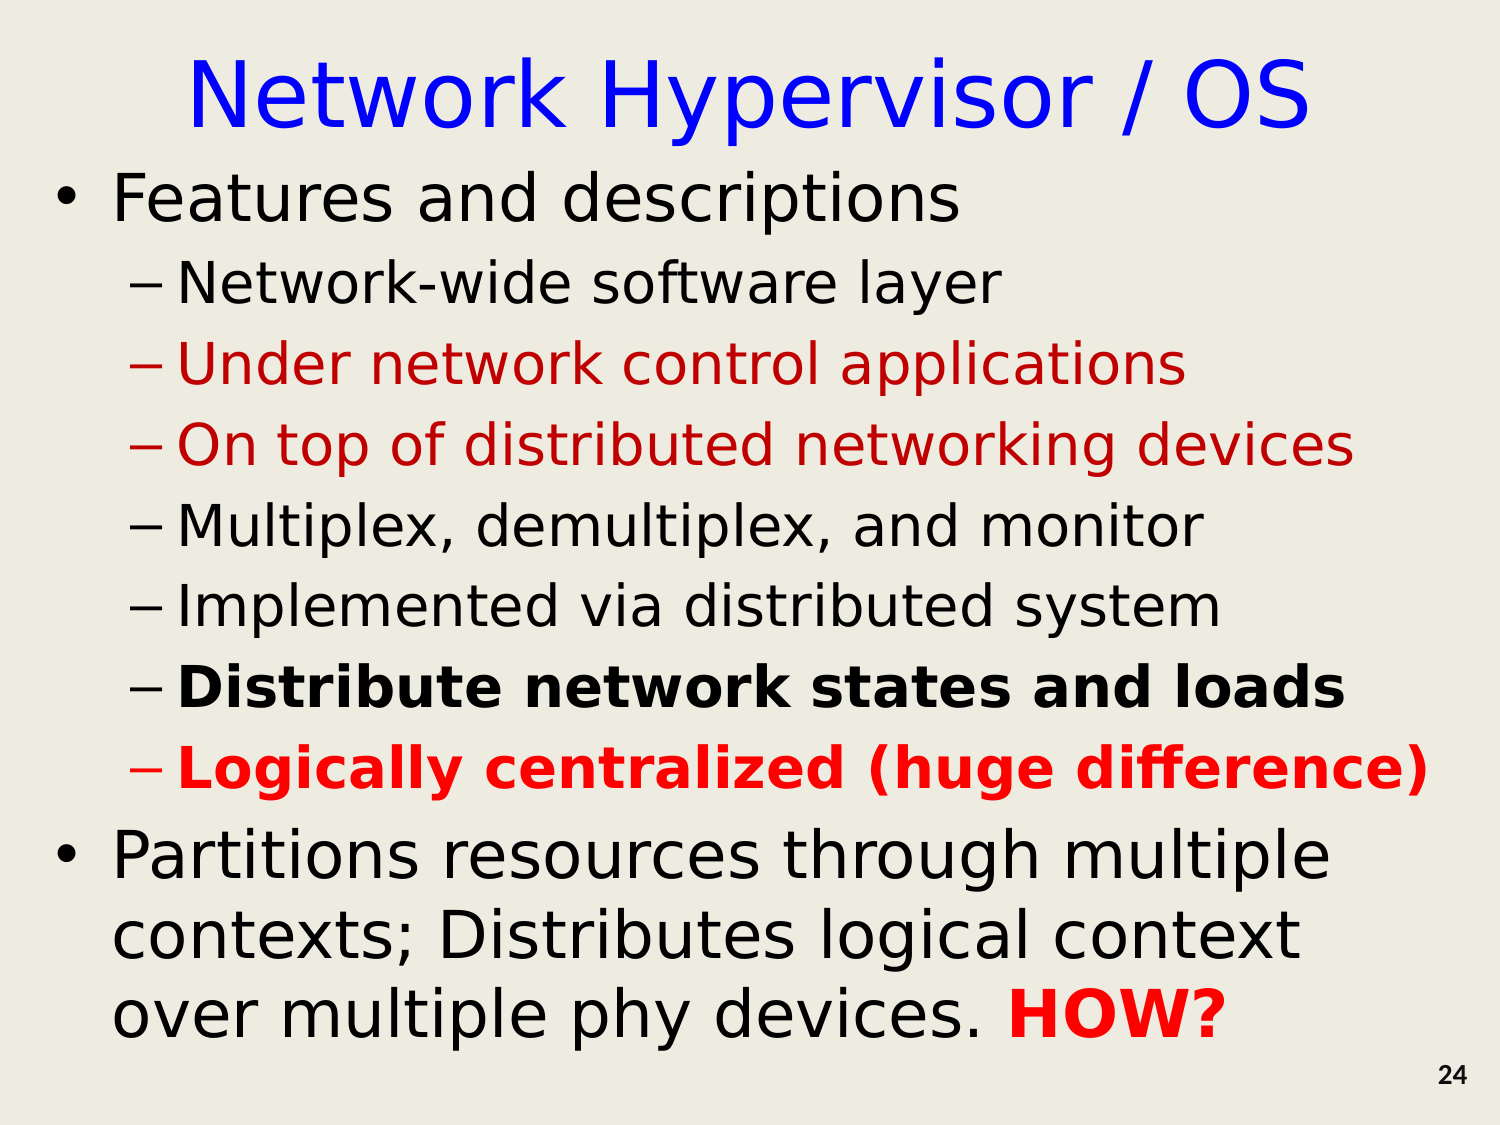

# Network Hypervisor / OS
Features and descriptions
Network-wide software layer
Under network control applications
On top of distributed networking devices
Multiplex, demultiplex, and monitor
Implemented via distributed system
Distribute network states and loads
Logically centralized (huge difference)
Partitions resources through multiple contexts; Distributes logical context over multiple phy devices. HOW?

24